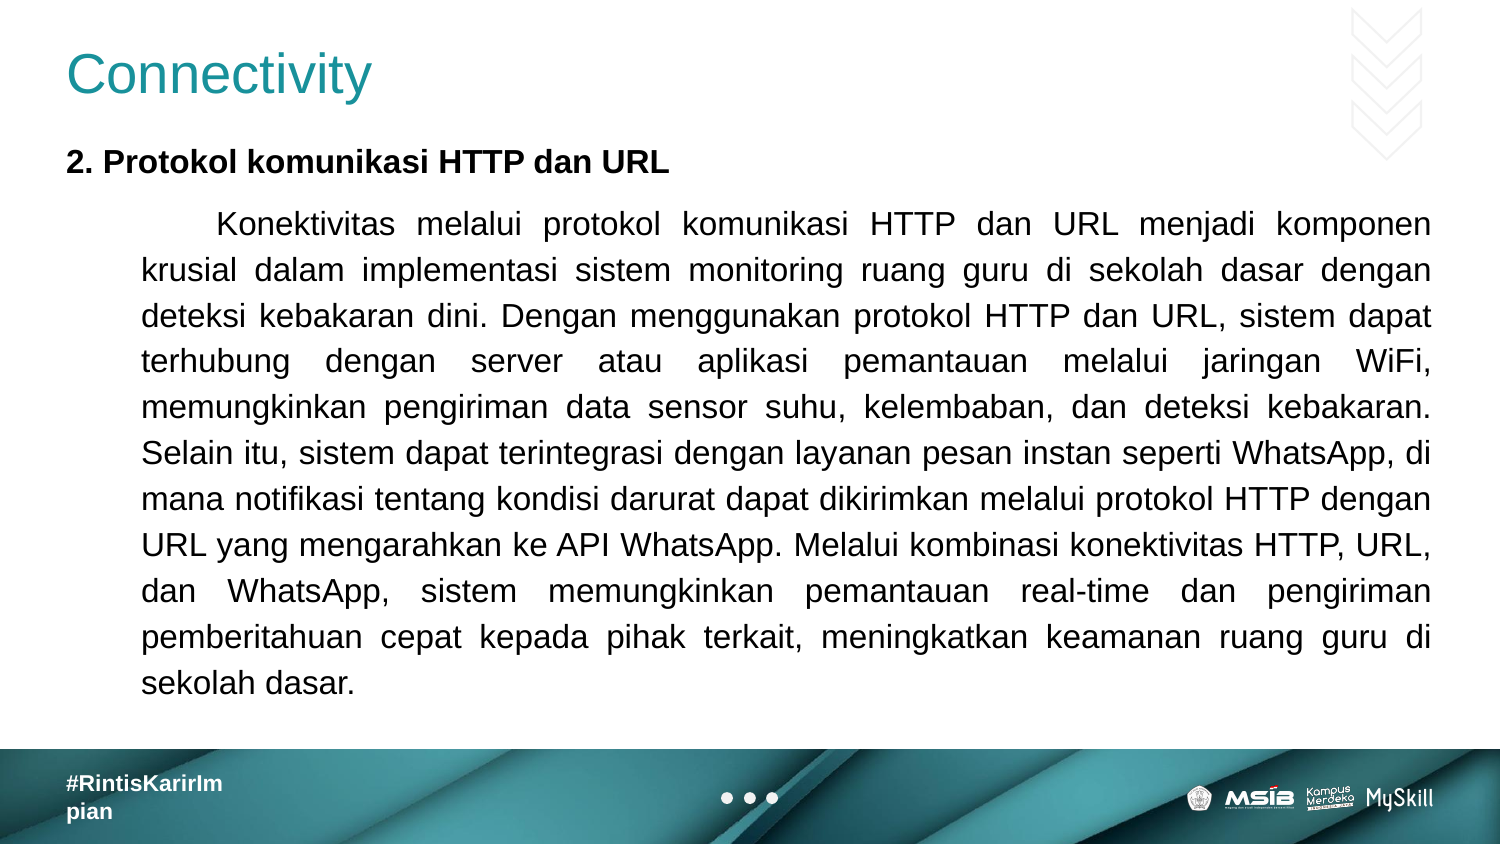

# Connectivity
2. Protokol komunikasi HTTP dan URL
Konektivitas melalui protokol komunikasi HTTP dan URL menjadi komponen krusial dalam implementasi sistem monitoring ruang guru di sekolah dasar dengan deteksi kebakaran dini. Dengan menggunakan protokol HTTP dan URL, sistem dapat terhubung dengan server atau aplikasi pemantauan melalui jaringan WiFi, memungkinkan pengiriman data sensor suhu, kelembaban, dan deteksi kebakaran. Selain itu, sistem dapat terintegrasi dengan layanan pesan instan seperti WhatsApp, di mana notifikasi tentang kondisi darurat dapat dikirimkan melalui protokol HTTP dengan URL yang mengarahkan ke API WhatsApp. Melalui kombinasi konektivitas HTTP, URL, dan WhatsApp, sistem memungkinkan pemantauan real-time dan pengiriman pemberitahuan cepat kepada pihak terkait, meningkatkan keamanan ruang guru di sekolah dasar.